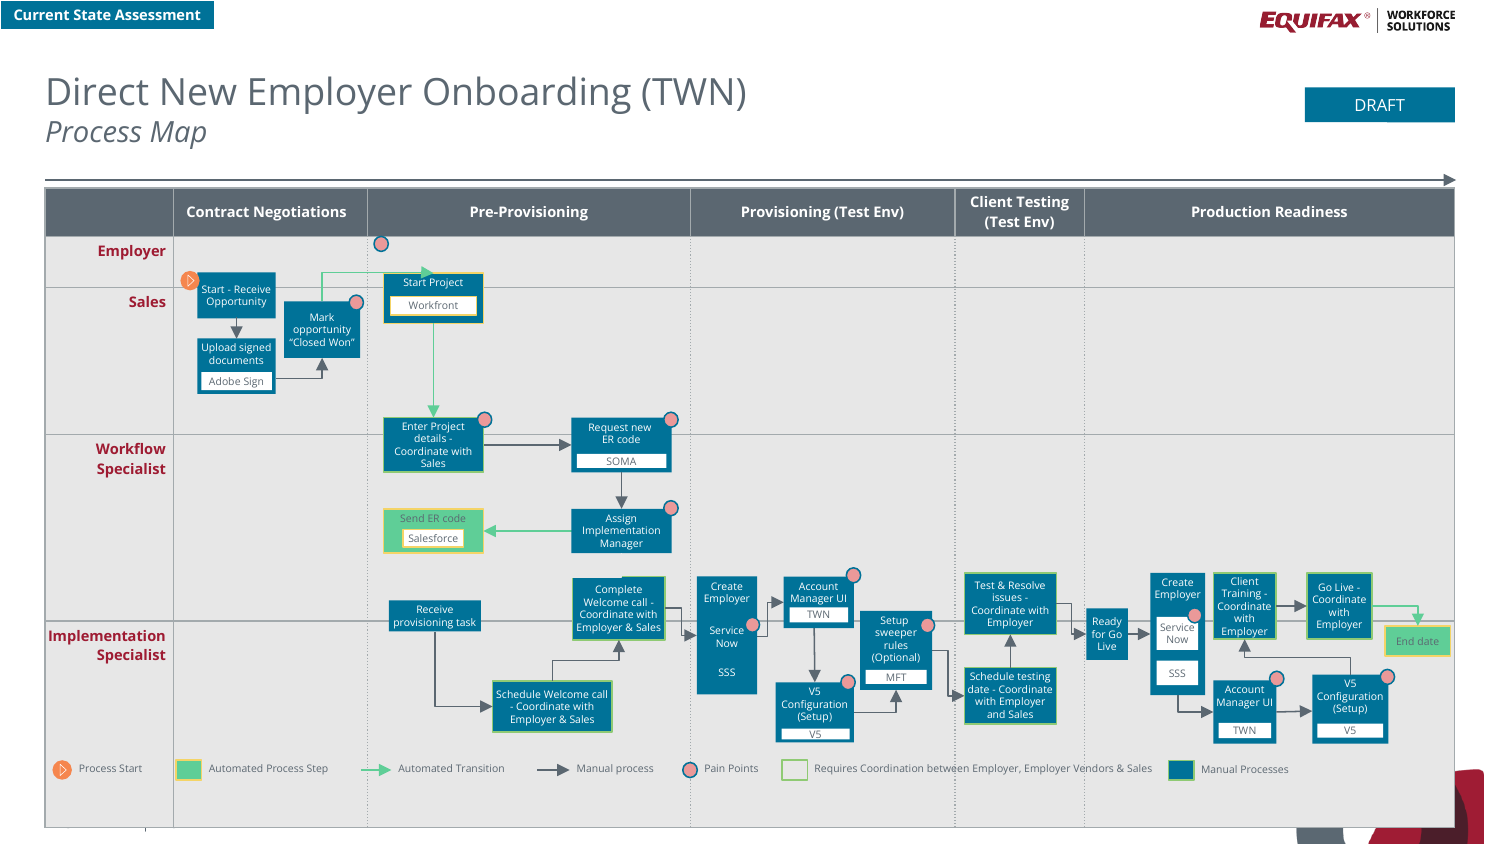

Current State Assessment
# Direct New Employer Onboarding (TWN)
Process Map
DRAFT
|  | Contract Negotiations | Pre-Provisioning | Provisioning (Test Env) | Client Testing (Test Env) | Production Readiness |
| --- | --- | --- | --- | --- | --- |
| Employer |  |  |  |  |  |
| Sales |  |  |  |  |  |
| Workflow Specialist |  |  |  |  |  |
| Implementation Specialist |  |  |  |  |  |

Start - Receive Opportunity
Start Project

Workfront
Mark opportunity “Closed Won”
Upload signed documents
Adobe Sign

Enter Project details - Coordinate with Sales
Request new
ER code
SOMA

Send ER code

Assign Implementation Manager
Salesforce

Create Employer

Client Training - Coordinate with Employer
Go Live - Coordinate with Employer
Test & Resolve issues - Coordinate with Employer
Create Employer
SSS
Service Now
Complete Welcome call - Coordinate with Employer & Sales
Account Manager UI
Receive provisioning task
TWN

Ready for Go Live
Setup
sweeper rules (Optional)
Service Now

End date
SSS
Schedule testing date - Coordinate with Employer and Sales

MFT

V5 Configuration (Setup)

Account Manager UI
Schedule Welcome call - Coordinate with Employer & Sales
V5 Configuration (Setup)
TWN
V5
V5

Process Start
Automated Process Step
Automated Transition
Manual process
Pain Points
Requires Coordination between Employer, Employer Vendors & Sales

Manual Processes